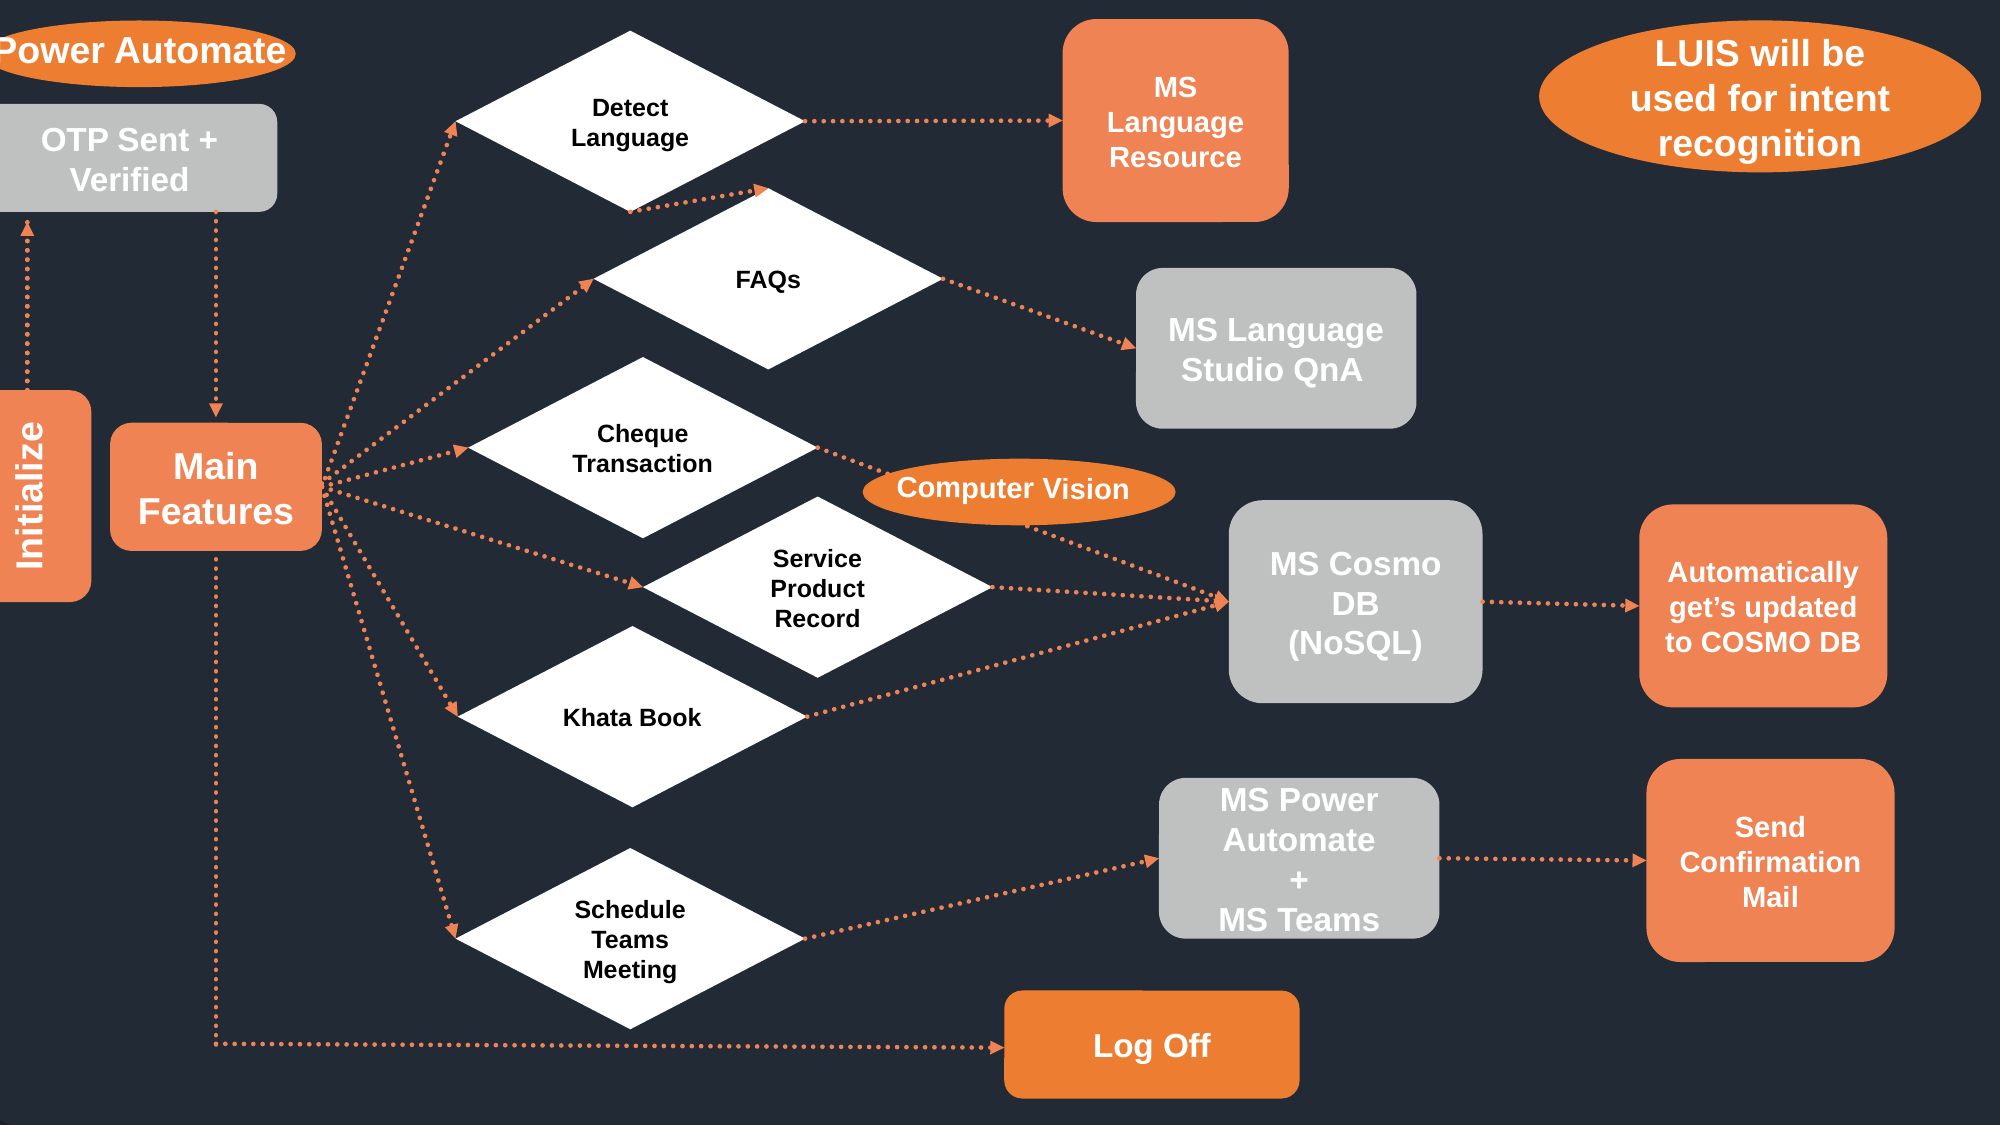

Power Automate

MS Language Resource
LUIS will be used for intent recognition

Detect Language
OTP Sent + Verified
FAQs
MS Language Studio QnA
Cheque Transaction
Main Features
Initialize

Computer Vision

Service Product Record
MS Cosmo DB
(NoSQL)
Automatically get’s updated to COSMO DB
Khata Book
Send Confirmation Mail
MS Power Automate
+
MS Teams
Schedule
Teams Meeting
Log Off